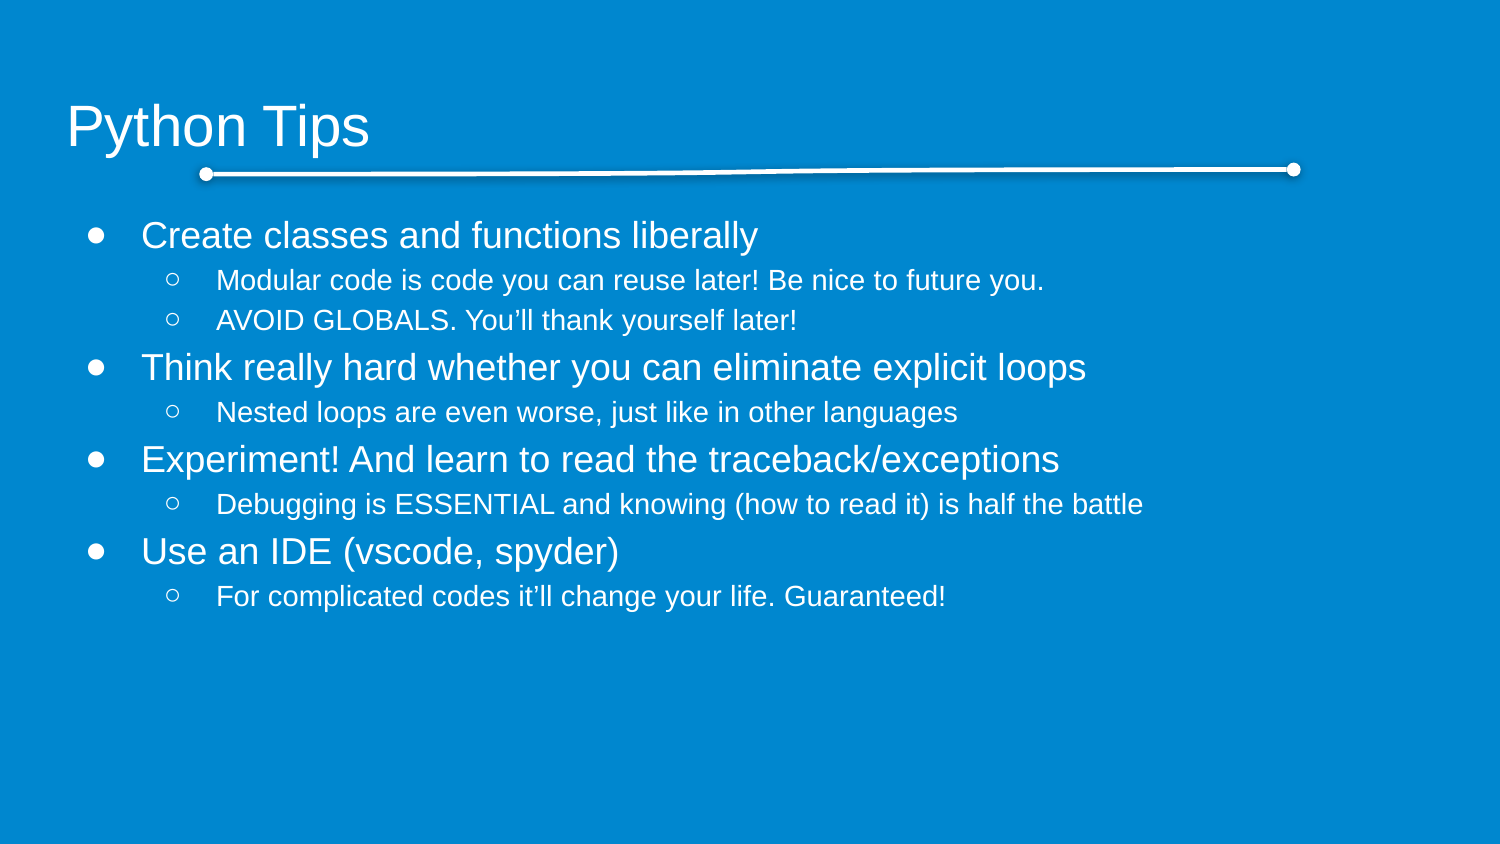

# Python Tips
Create classes and functions liberally
Modular code is code you can reuse later! Be nice to future you.
AVOID GLOBALS. You’ll thank yourself later!
Think really hard whether you can eliminate explicit loops
Nested loops are even worse, just like in other languages
Experiment! And learn to read the traceback/exceptions
Debugging is ESSENTIAL and knowing (how to read it) is half the battle
Use an IDE (vscode, spyder)
For complicated codes it’ll change your life. Guaranteed!